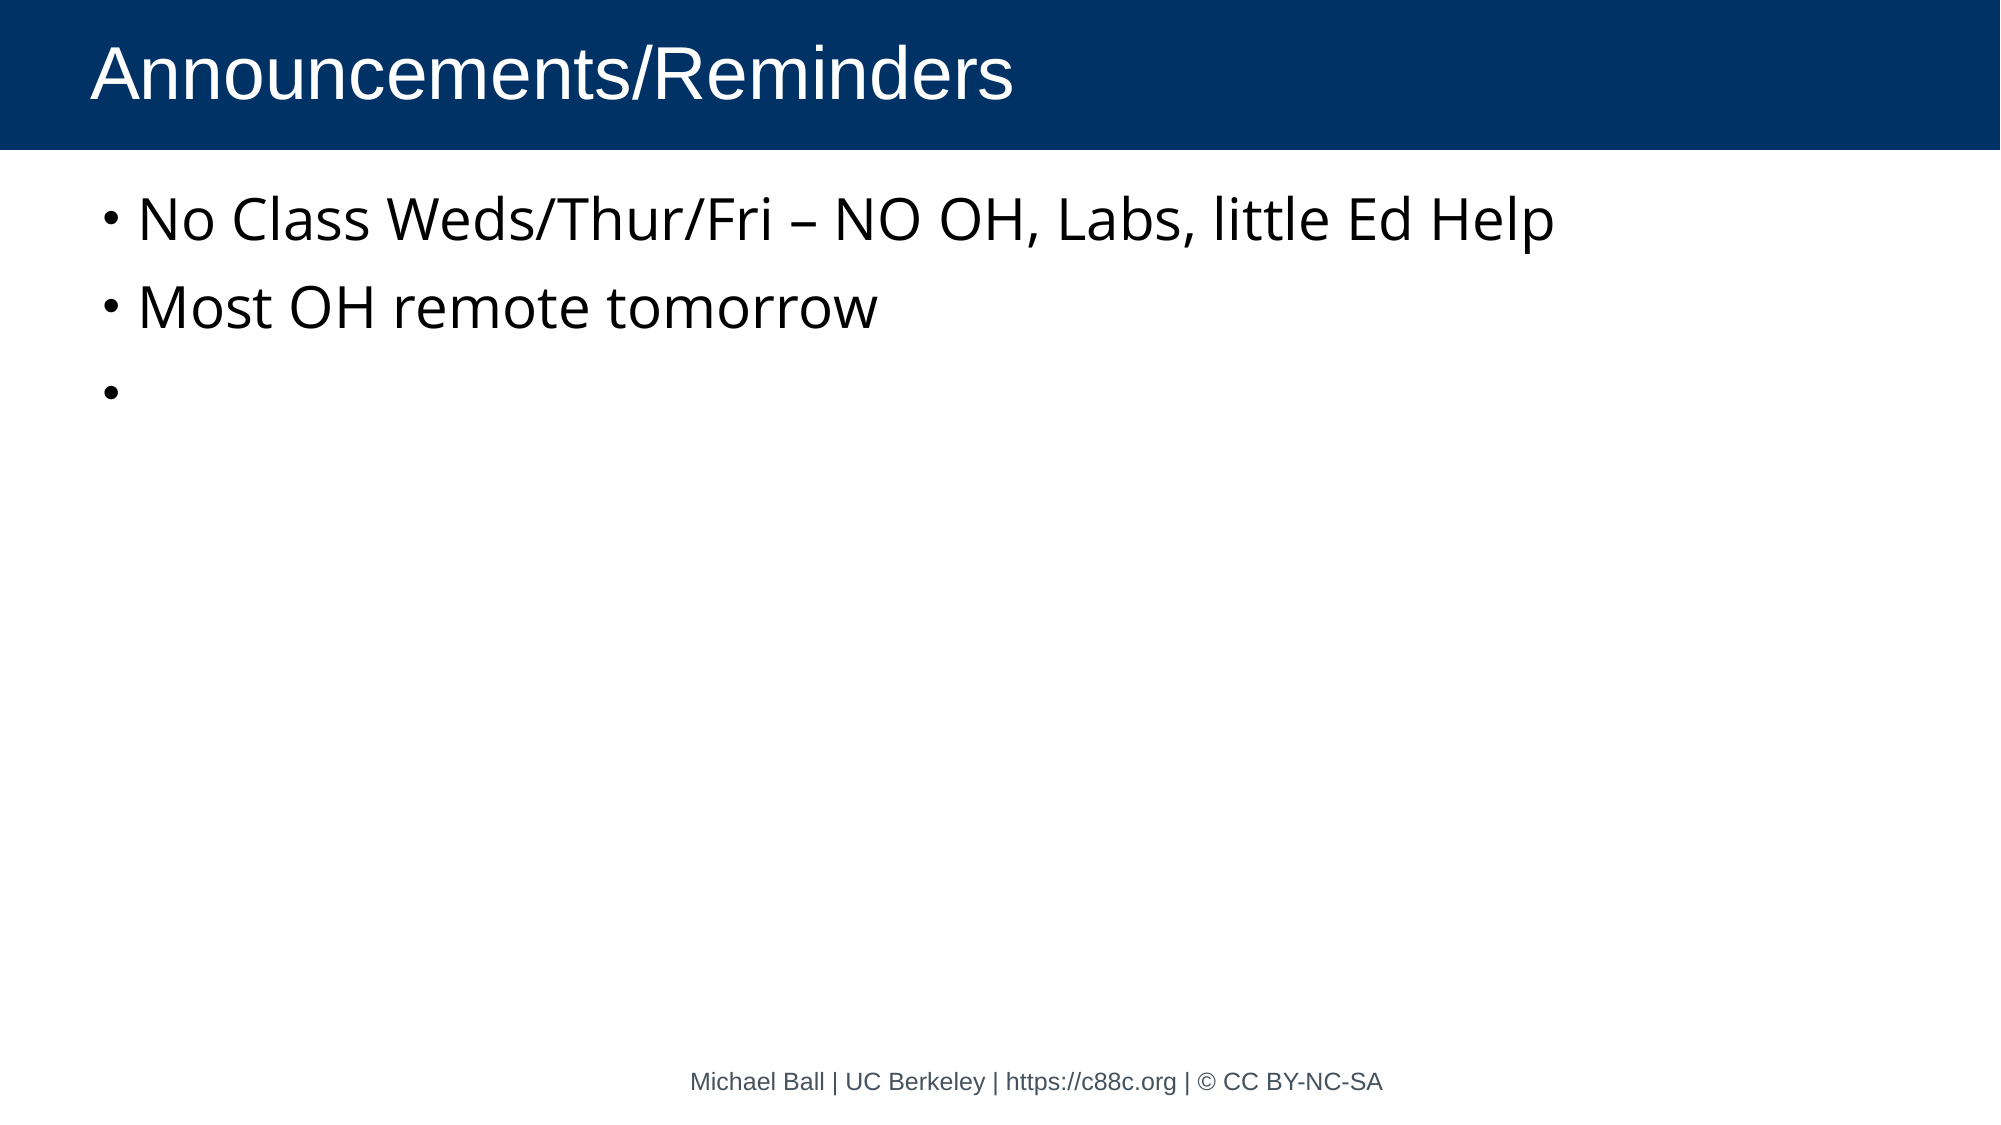

# Announcements/Reminders
 No Class Weds/Thur/Fri – NO OH, Labs, little Ed Help
 Most OH remote tomorrow

Michael Ball | UC Berkeley | https://c88c.org | © CC BY-NC-SA